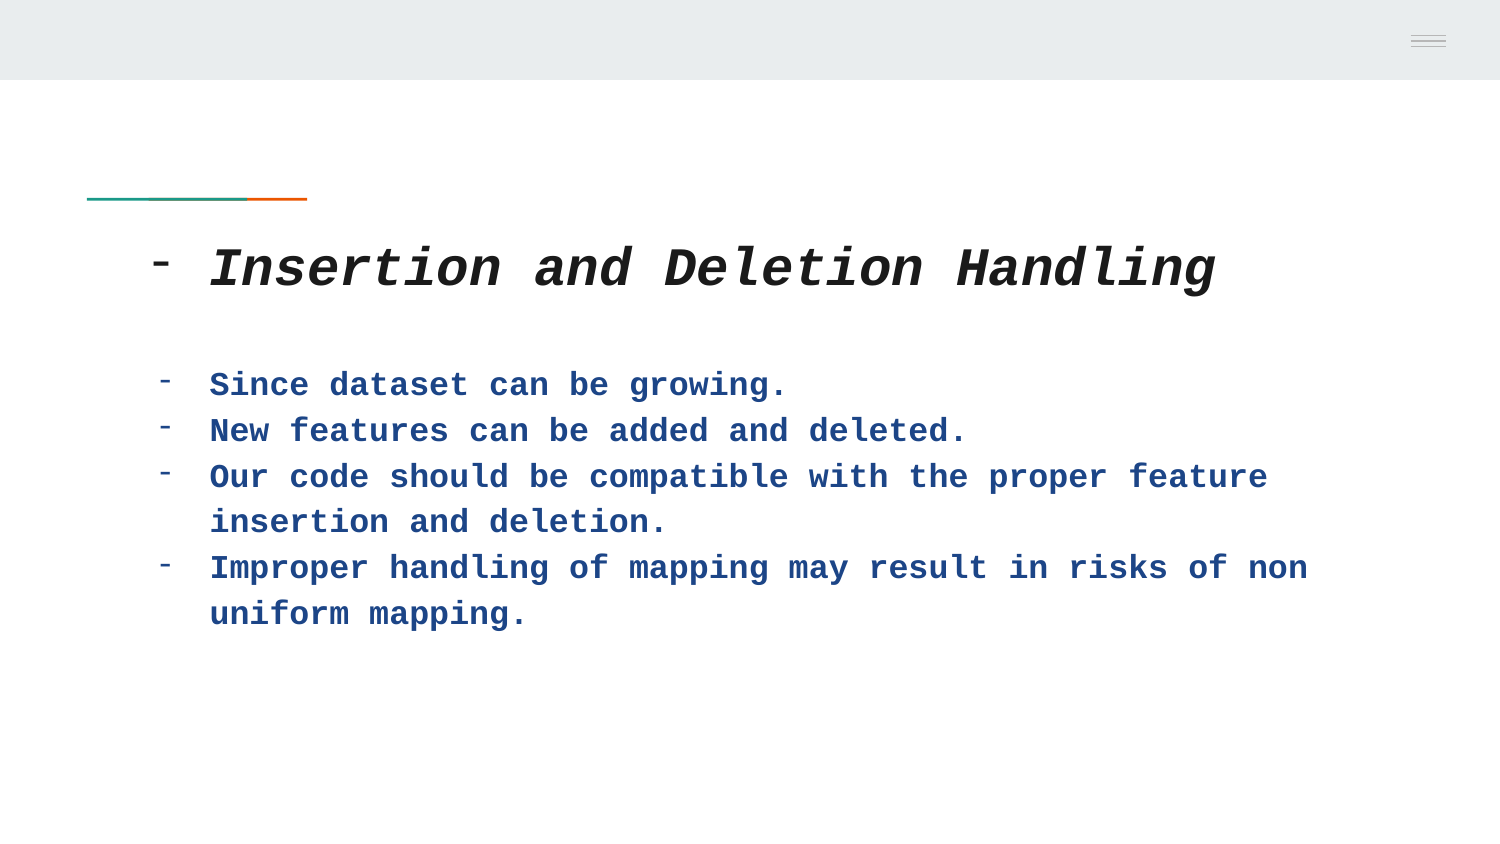

# Insertion and Deletion Handling
Since dataset can be growing.
New features can be added and deleted.
Our code should be compatible with the proper feature insertion and deletion.
Improper handling of mapping may result in risks of non uniform mapping.